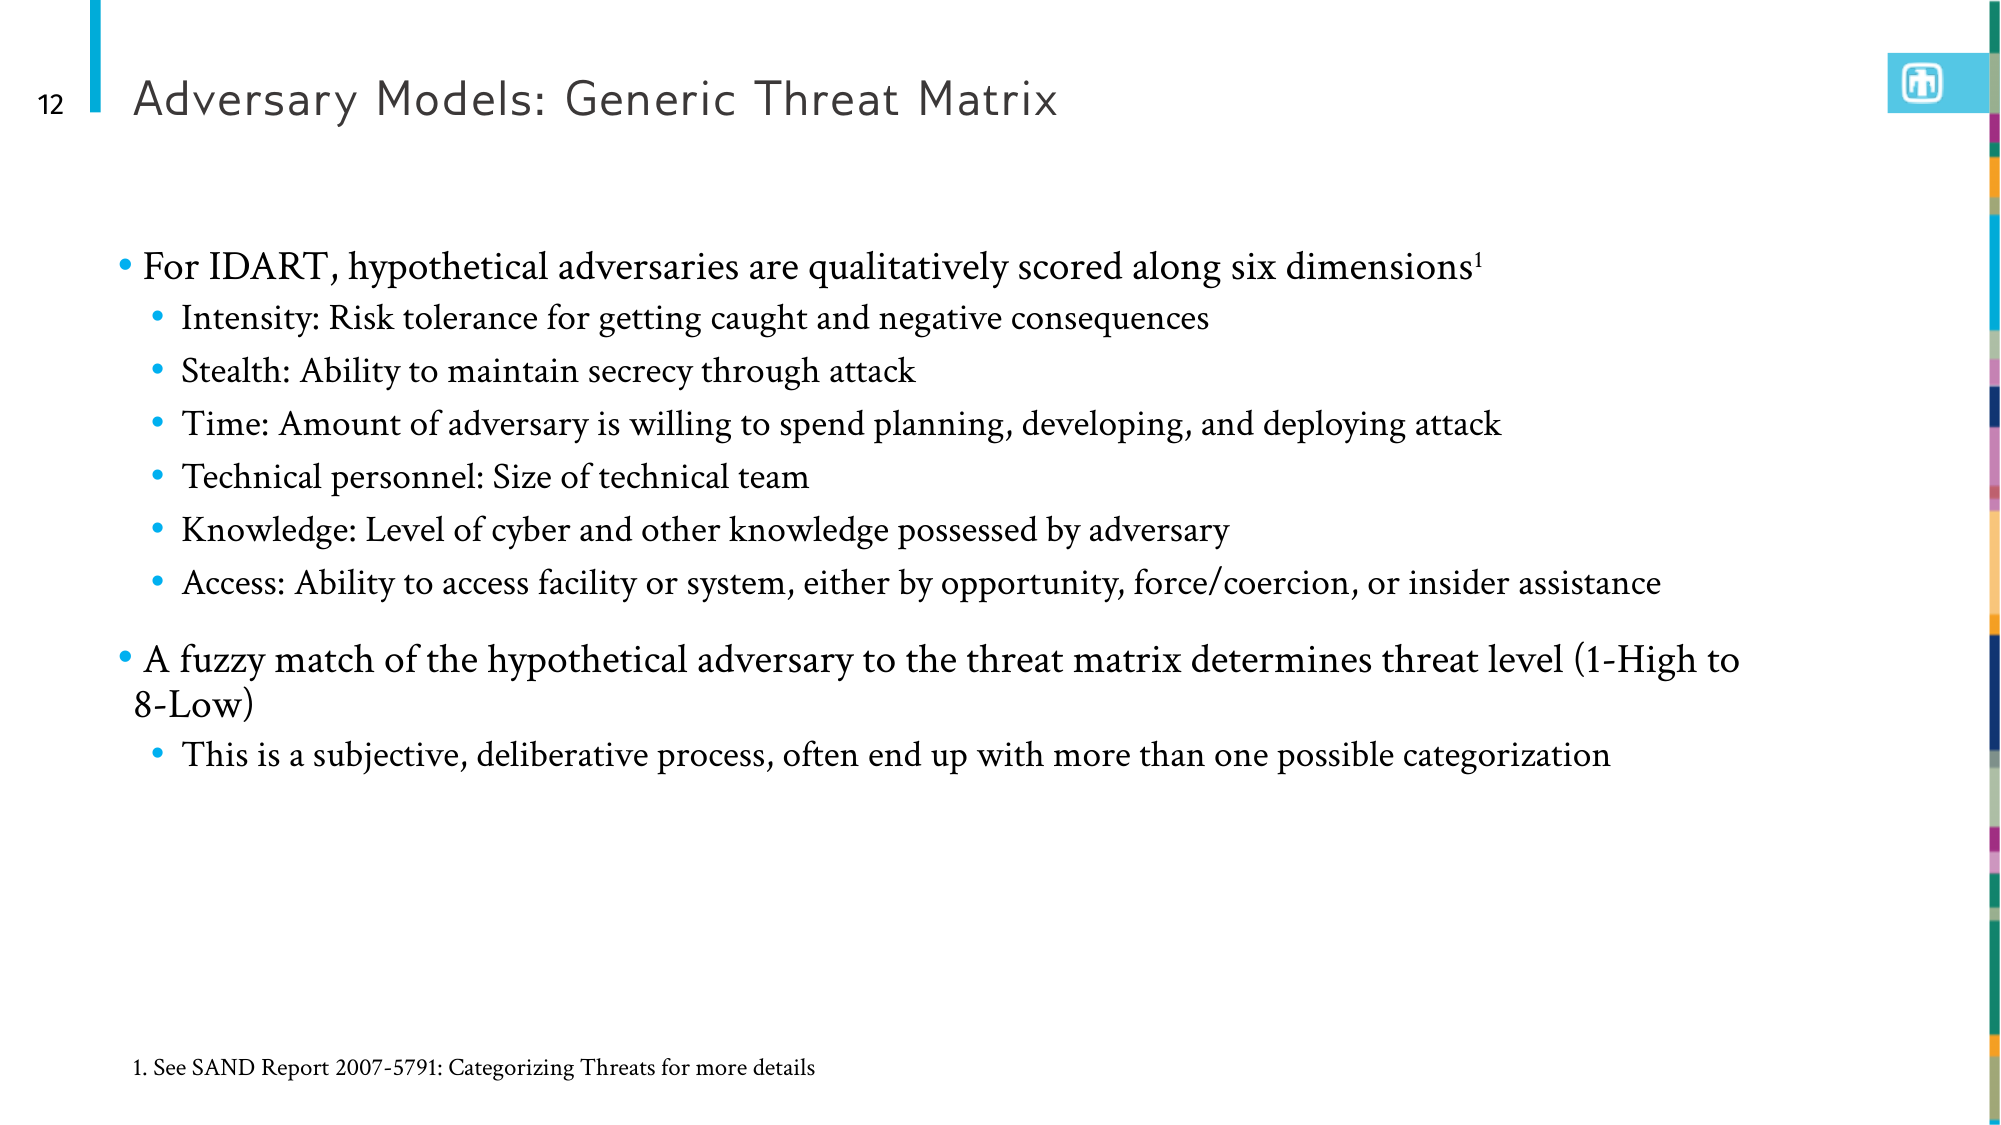

# Adversary Models: Generic Threat Matrix
12
 For IDART, hypothetical adversaries are qualitatively scored along six dimensions1
Intensity: Risk tolerance for getting caught and negative consequences
Stealth: Ability to maintain secrecy through attack
Time: Amount of adversary is willing to spend planning, developing, and deploying attack
Technical personnel: Size of technical team
Knowledge: Level of cyber and other knowledge possessed by adversary
Access: Ability to access facility or system, either by opportunity, force/coercion, or insider assistance
 A fuzzy match of the hypothetical adversary to the threat matrix determines threat level (1-High to 8-Low)
This is a subjective, deliberative process, often end up with more than one possible categorization
1. See SAND Report 2007-5791: Categorizing Threats for more details